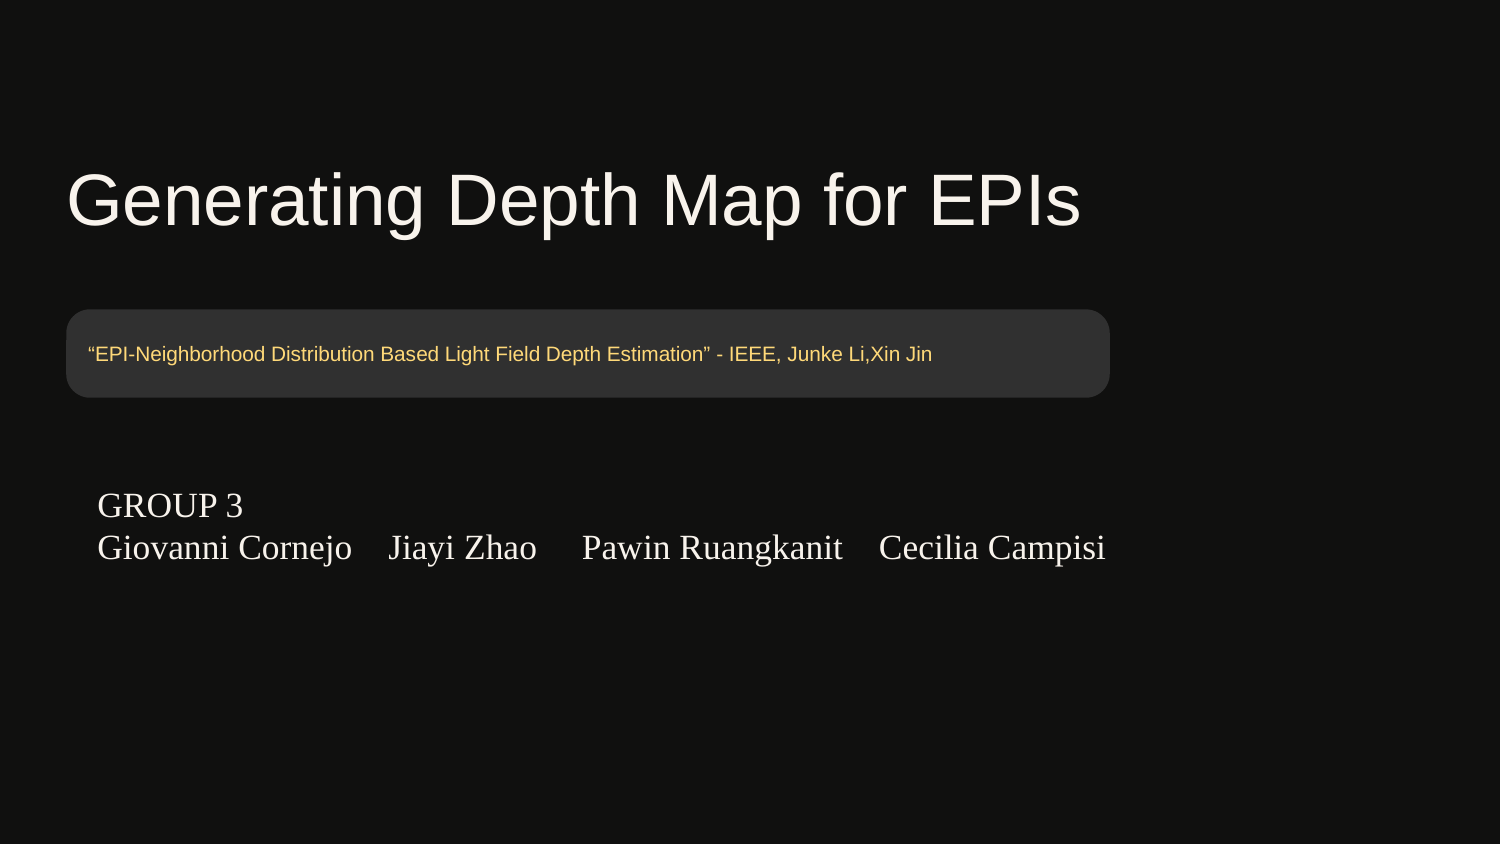

# Generating Depth Map for EPIs
“EPI-Neighborhood Distribution Based Light Field Depth Estimation” - IEEE, Junke Li,Xin Jin
GROUP 3
Giovanni Cornejo    Jiayi Zhao     Pawin Ruangkanit    Cecilia Campisi